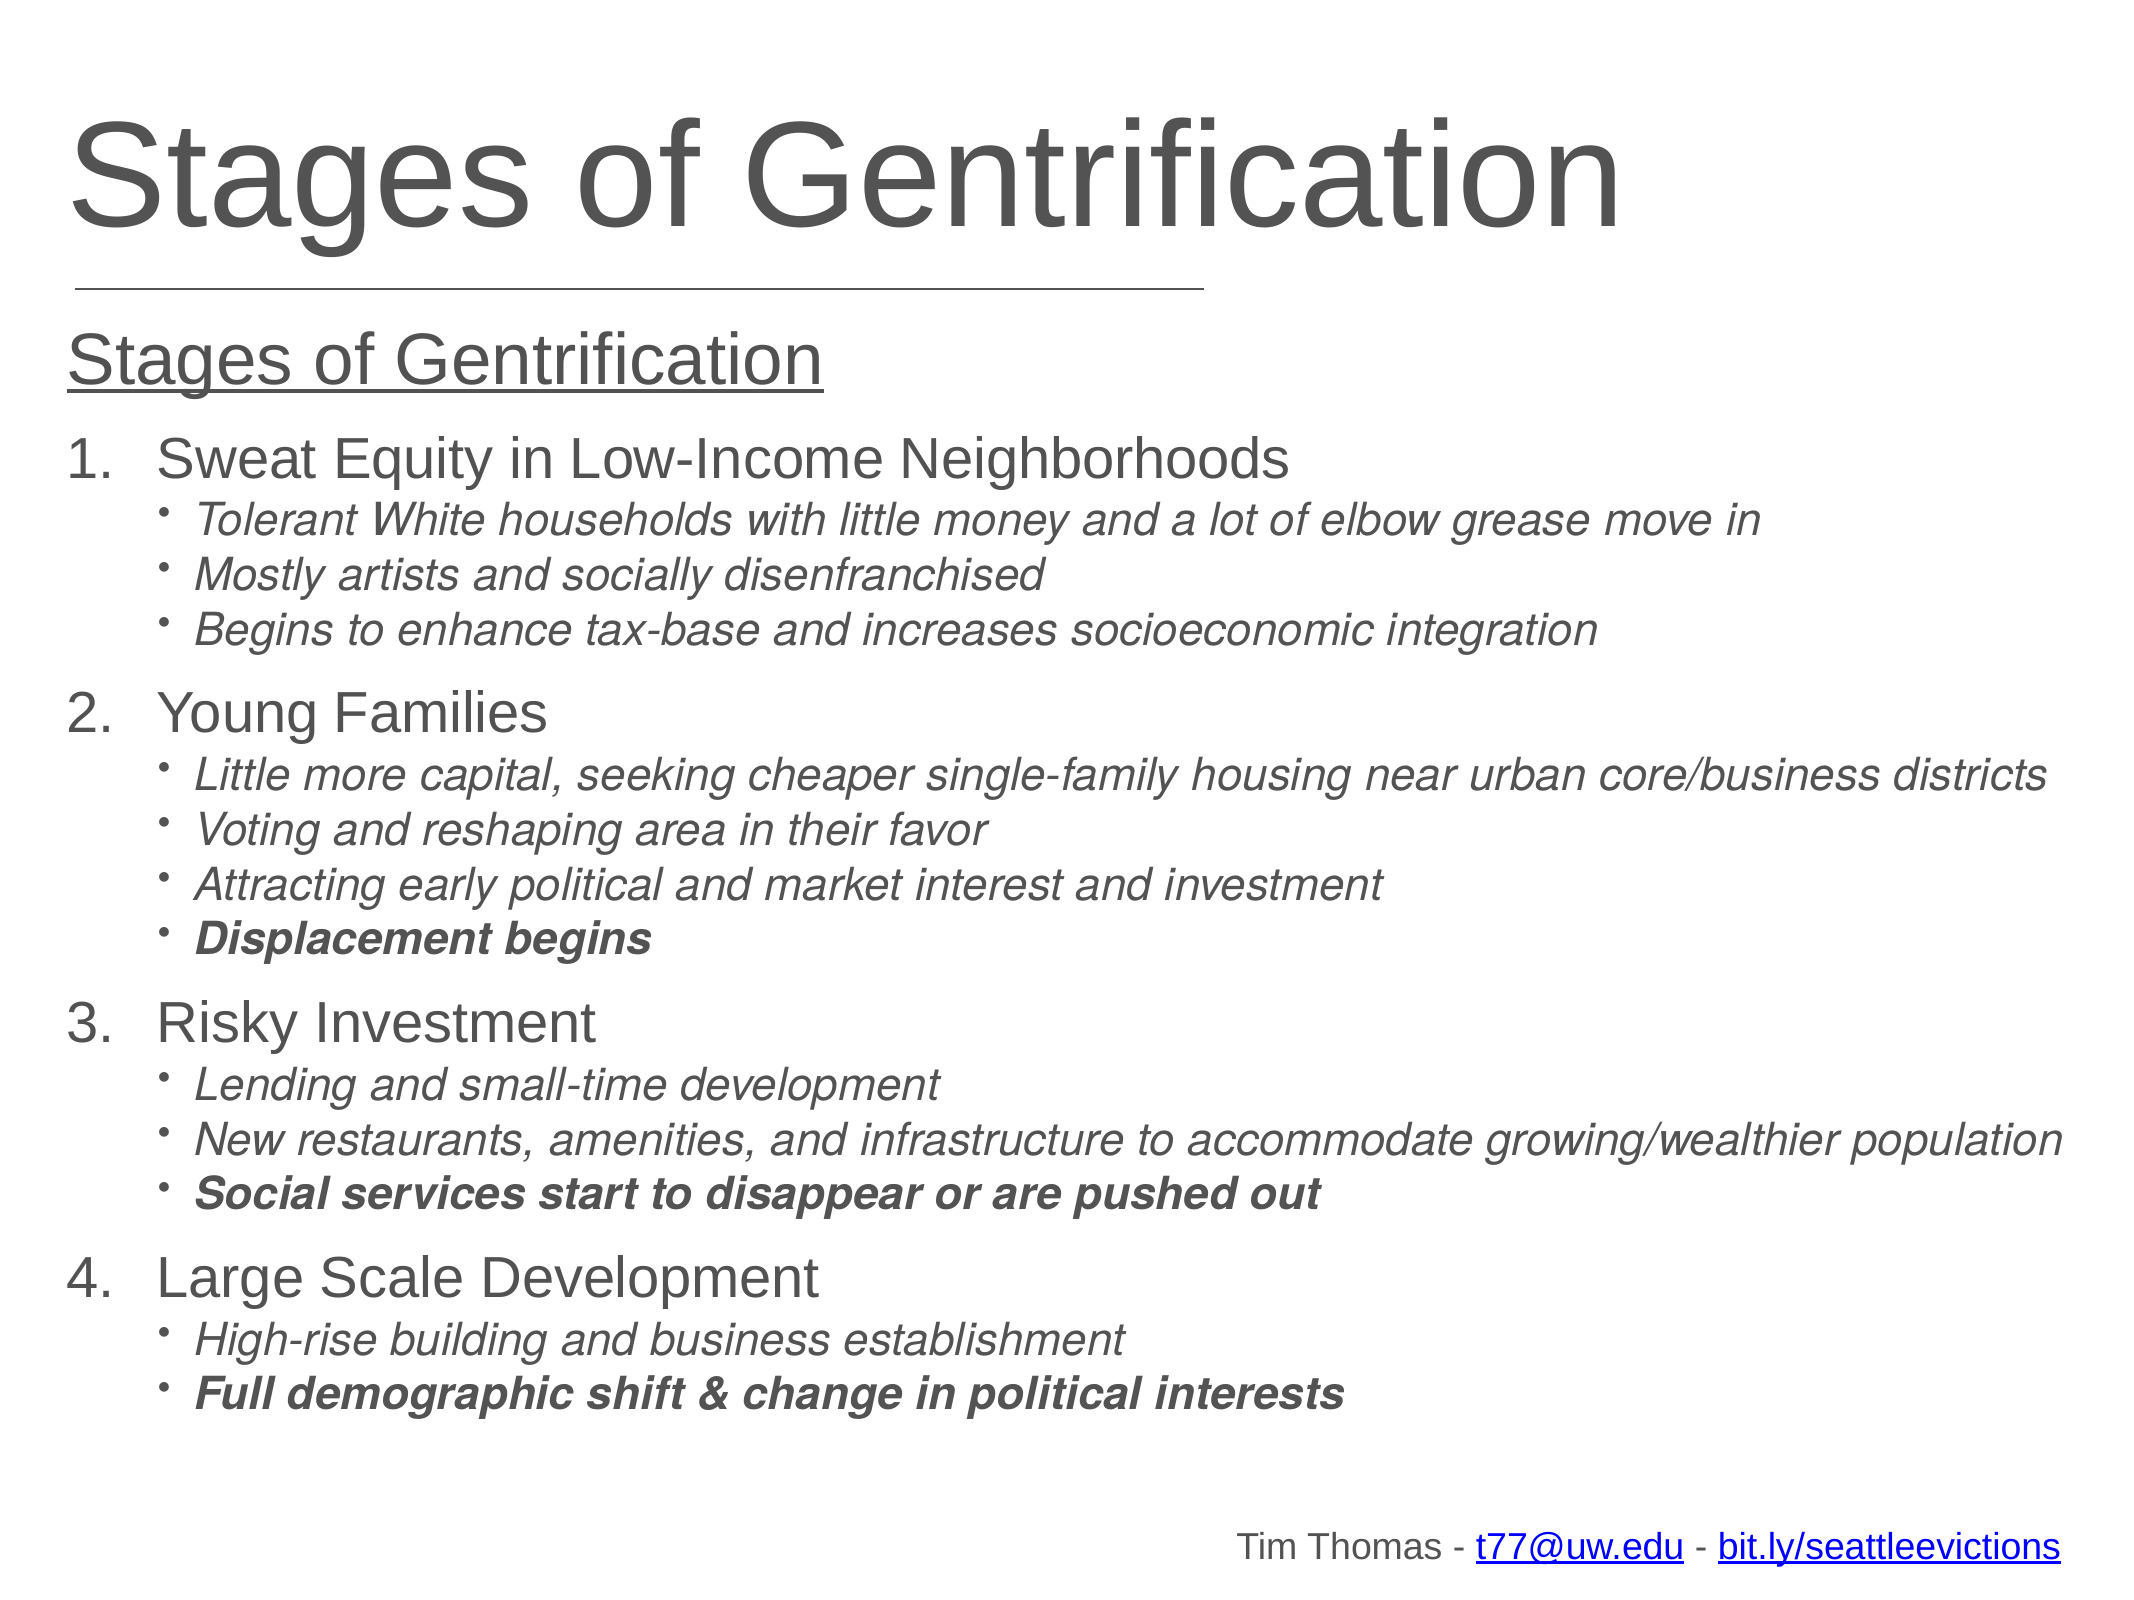

18
# Stages of Gentrification
Stages of Gentrification
Sweat Equity in Low-Income Neighborhoods
Tolerant White households with little money and a lot of elbow grease move in
Mostly artists and socially disenfranchised
Begins to enhance tax-base and increases socioeconomic integration
Young Families
Little more capital, seeking cheaper single-family housing near urban core/business districts
Voting and reshaping area in their favor
Attracting early political and market interest and investment
Displacement begins
Risky Investment
Lending and small-time development
New restaurants, amenities, and infrastructure to accommodate growing/wealthier population
Social services start to disappear or are pushed out
Large Scale Development
High-rise building and business establishment
Full demographic shift & change in political interests
Tim Thomas - t77@uw.edu - bit.ly/seattleevictions